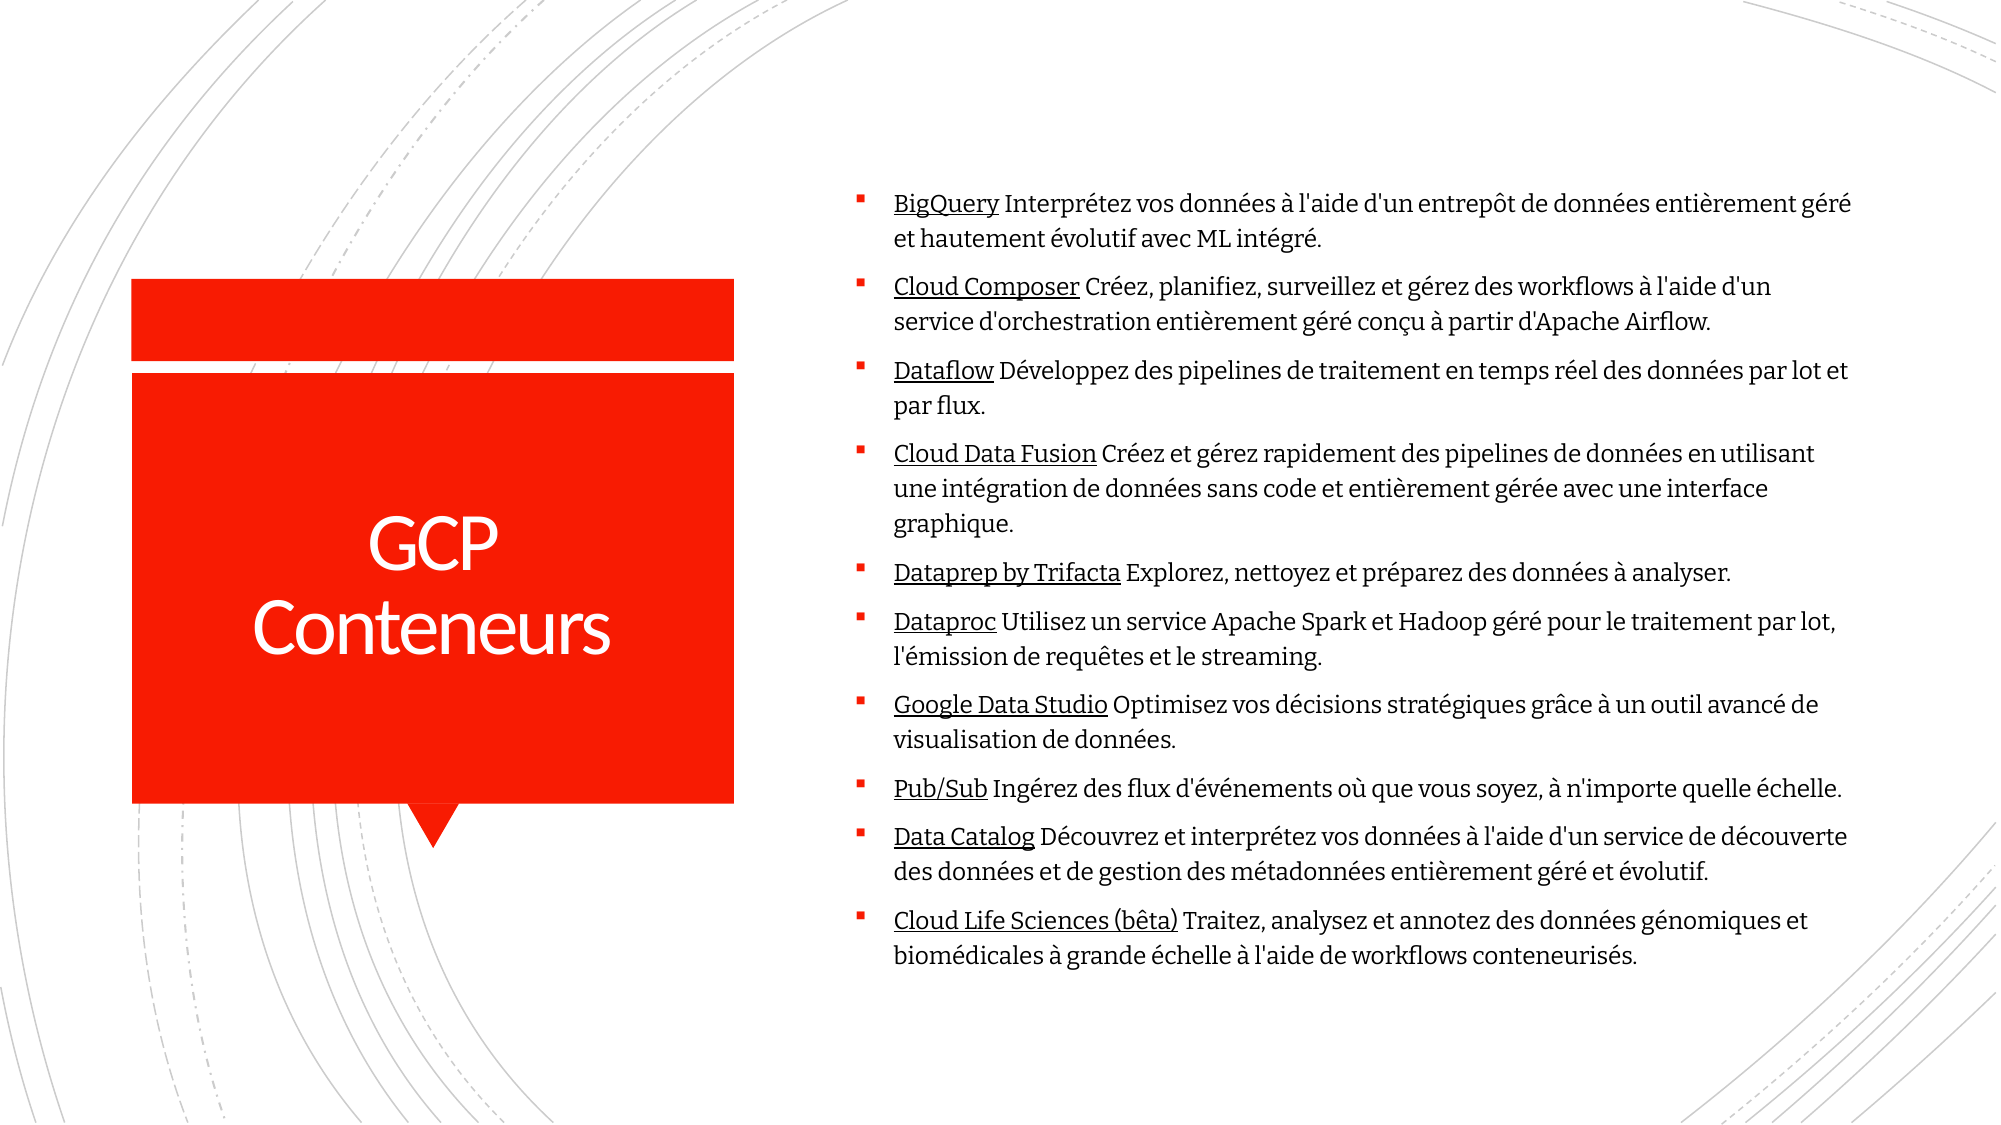

BigQuery Interprétez vos données à l'aide d'un entrepôt de données entièrement géré et hautement évolutif avec ML intégré.
Cloud Composer Créez, planifiez, surveillez et gérez des workflows à l'aide d'un service d'orchestration entièrement géré conçu à partir d'Apache Airflow.
Dataflow Développez des pipelines de traitement en temps réel des données par lot et par flux.
Cloud Data Fusion Créez et gérez rapidement des pipelines de données en utilisant une intégration de données sans code et entièrement gérée avec une interface graphique.
Dataprep by Trifacta Explorez, nettoyez et préparez des données à analyser.
Dataproc Utilisez un service Apache Spark et Hadoop géré pour le traitement par lot, l'émission de requêtes et le streaming.
Google Data Studio Optimisez vos décisions stratégiques grâce à un outil avancé de visualisation de données.
Pub/Sub Ingérez des flux d'événements où que vous soyez, à n'importe quelle échelle.
Data Catalog Découvrez et interprétez vos données à l'aide d'un service de découverte des données et de gestion des métadonnées entièrement géré et évolutif.
Cloud Life Sciences (bêta) Traitez, analysez et annotez des données génomiques et biomédicales à grande échelle à l'aide de workflows conteneurisés.

# GCP Conteneurs